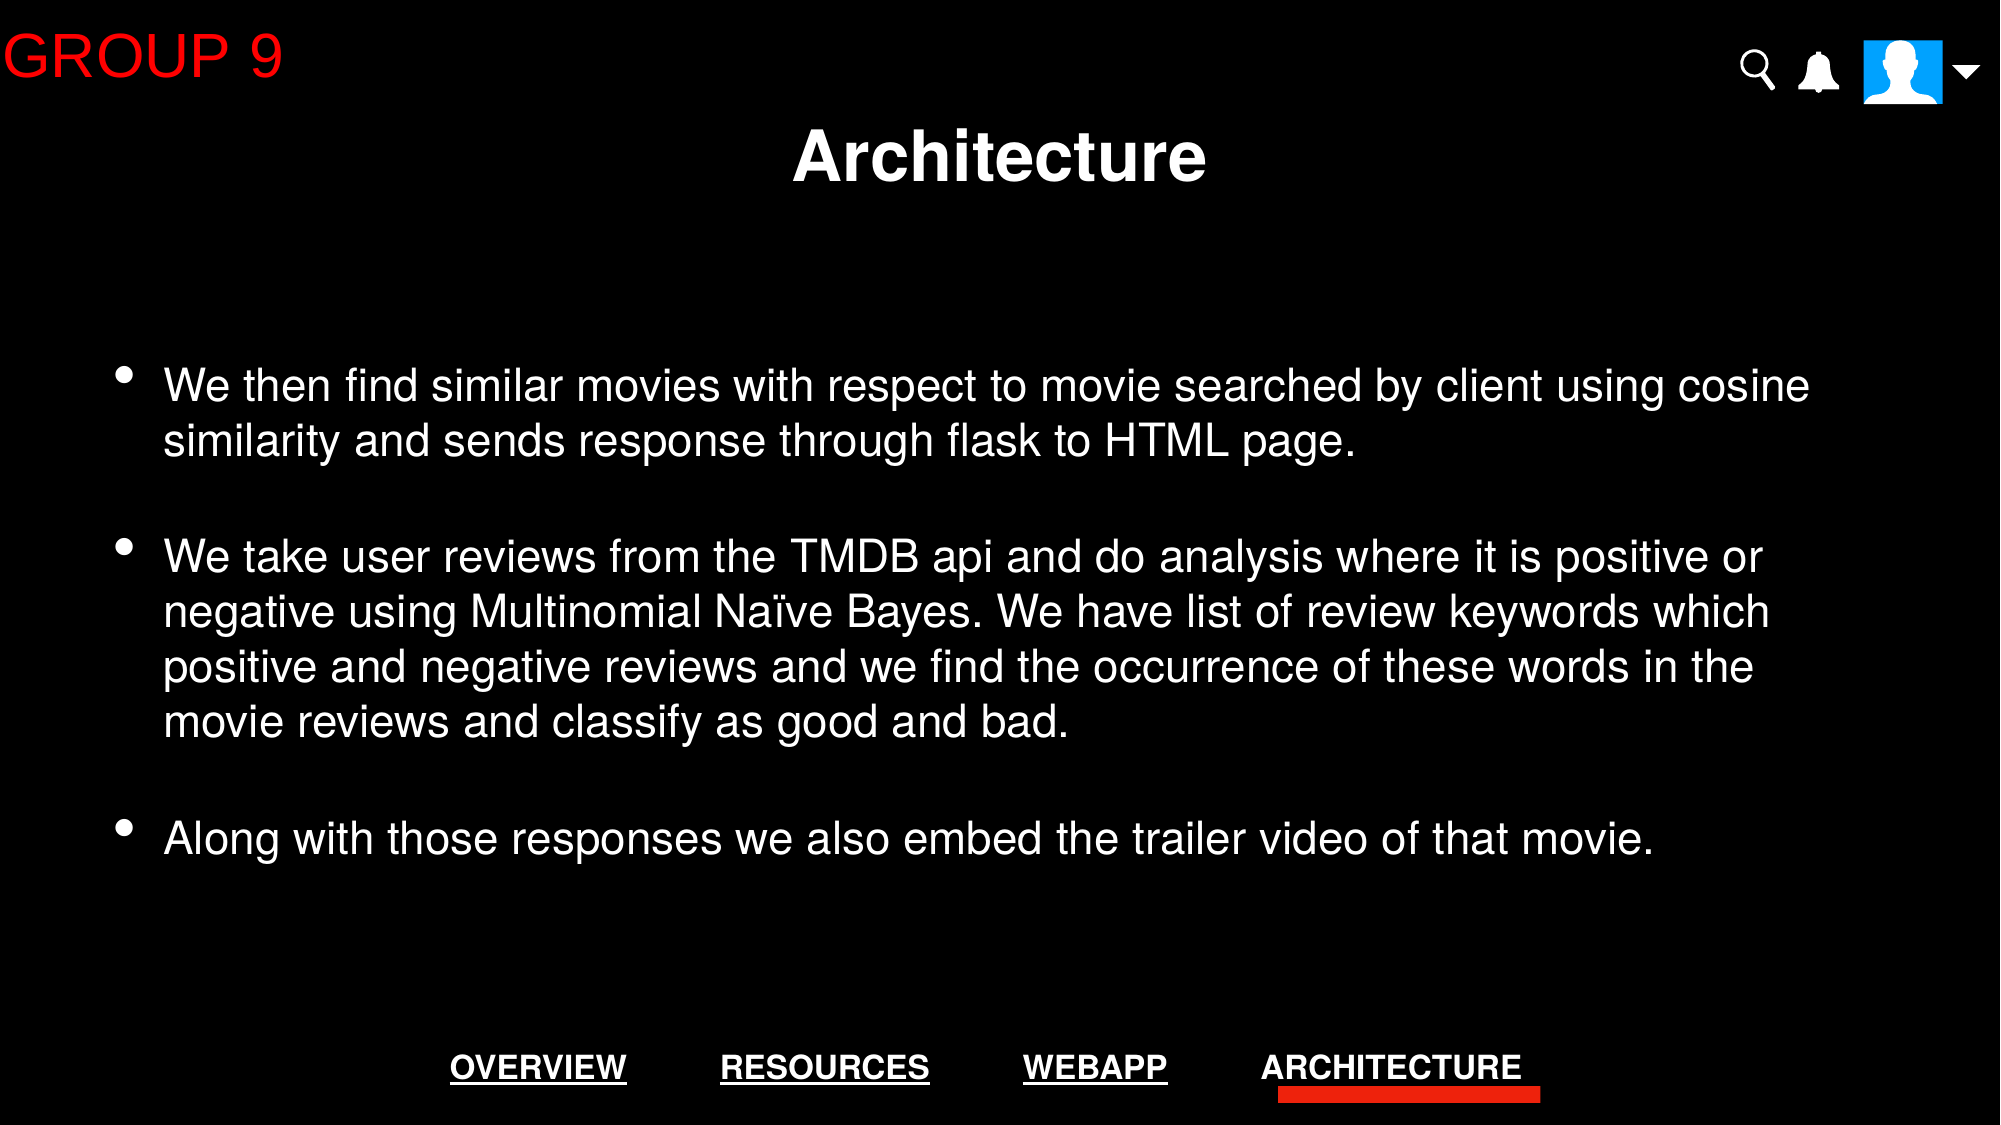

GROUP 9

Architecture
We then find similar movies with respect to movie searched by client using cosine similarity and sends response through flask to HTML page.
We take user reviews from the TMDB api and do analysis where it is positive or negative using Multinomial Naïve Bayes. We have list of review keywords which positive and negative reviews and we find the occurrence of these words in the movie reviews and classify as good and bad.
Along with those responses we also embed the trailer video of that movie.
OVERVIEW          RESOURCES          WEBAPP          ARCHITECTURE